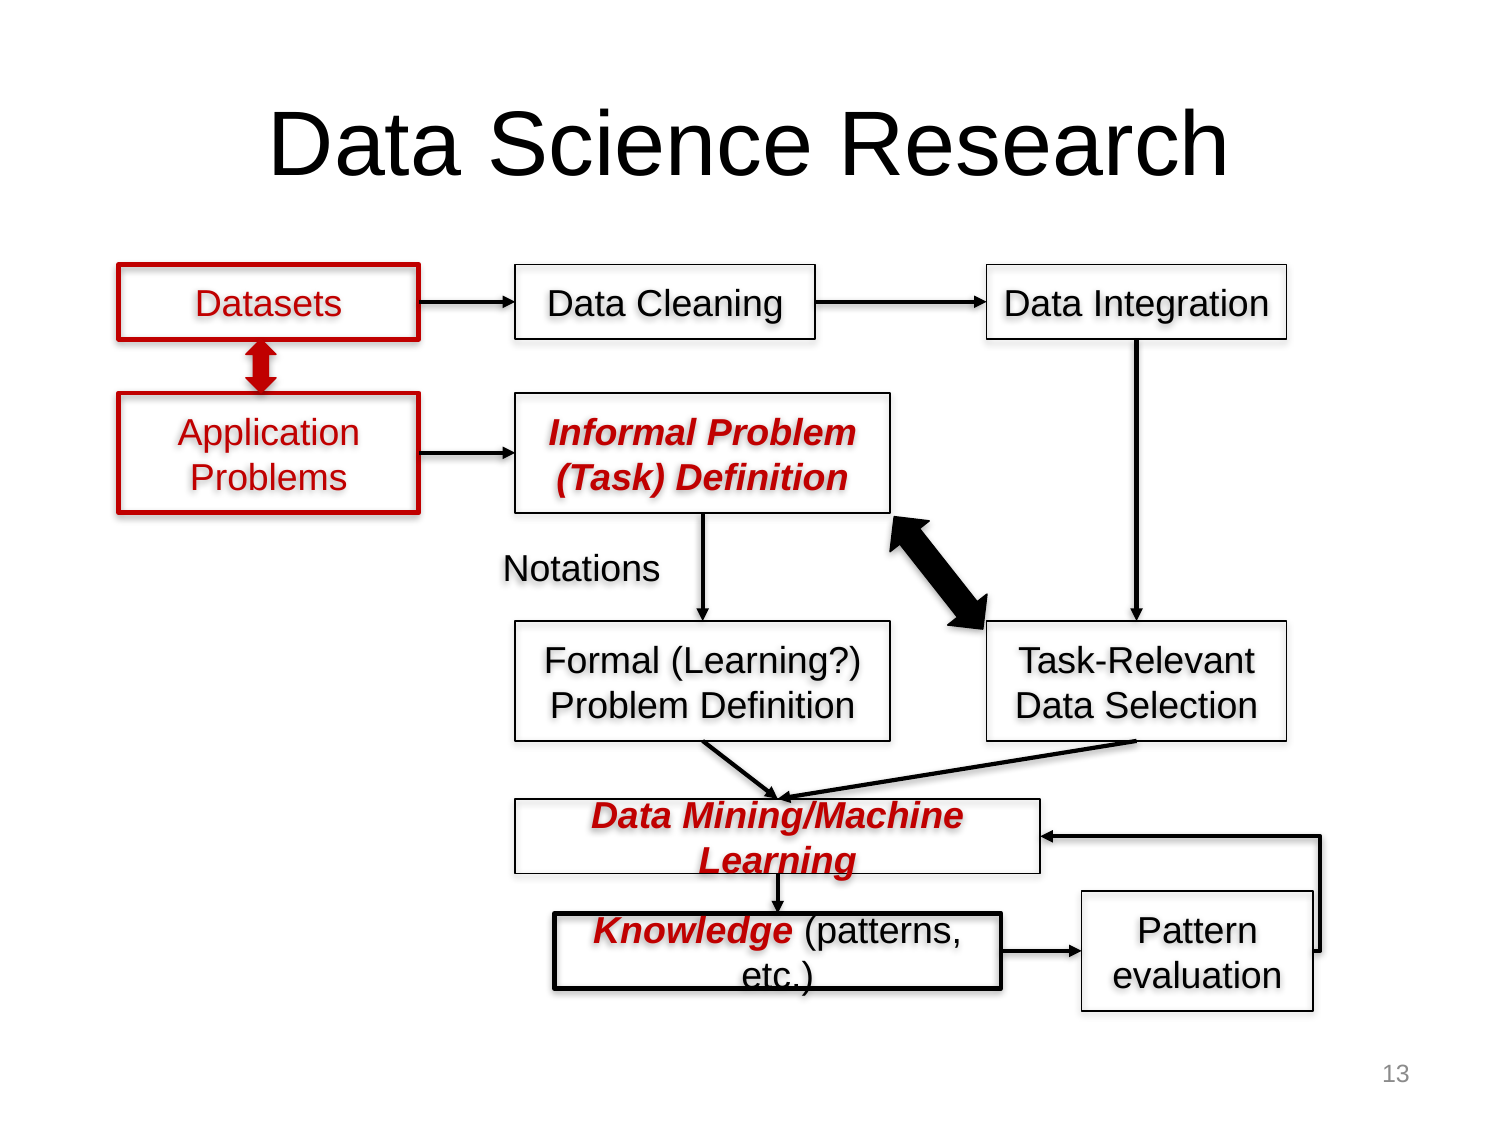

# Data Science Research
Datasets
Data Cleaning
Data Integration

Application Problems
Informal Problem (Task) Definition

Notations
Formal (Learning?) Problem Definition
Task-Relevant Data Selection
Data Mining/Machine Learning
Pattern evaluation
Knowledge (patterns, etc.)
13